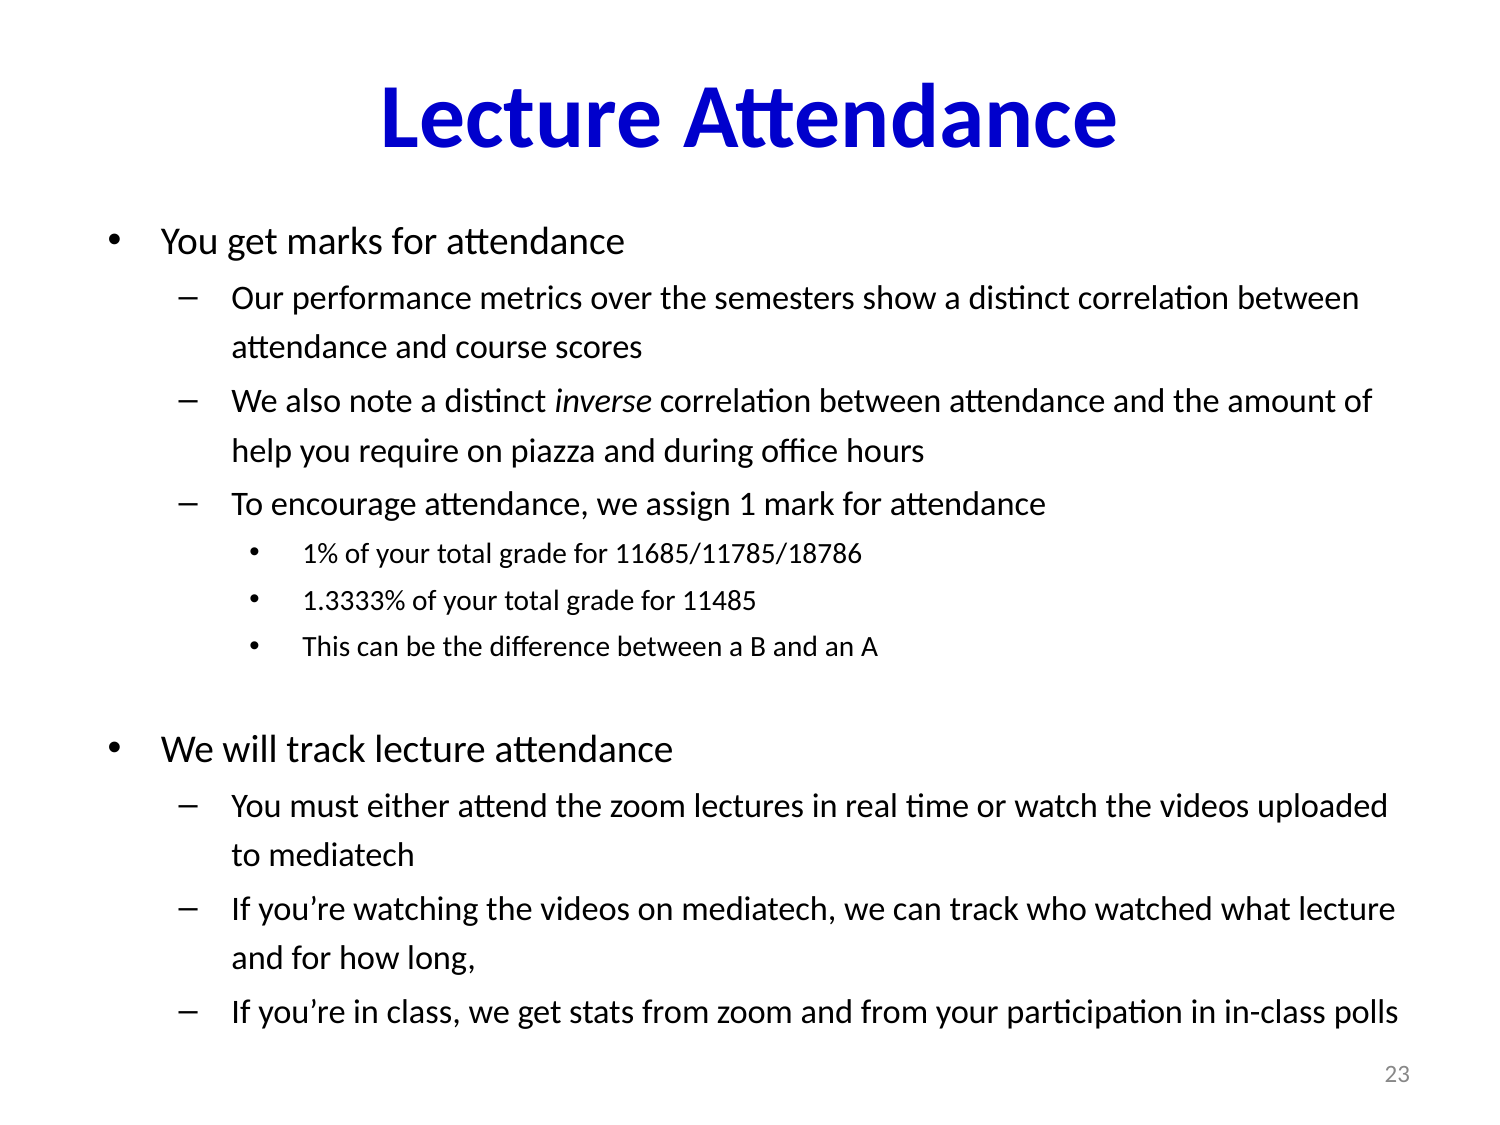

# Lecture Attendance
You get marks for attendance
Our performance metrics over the semesters show a distinct correlation between attendance and course scores
We also note a distinct inverse correlation between attendance and the amount of help you require on piazza and during office hours
To encourage attendance, we assign 1 mark for attendance
1% of your total grade for 11685/11785/18786
1.3333% of your total grade for 11485
This can be the difference between a B and an A

We will track lecture attendance
You must either attend the zoom lectures in real time or watch the videos uploaded to mediatech
If you’re watching the videos on mediatech, we can track who watched what lecture and for how long,
If you’re in class, we get stats from zoom and from your participation in in-class polls
23